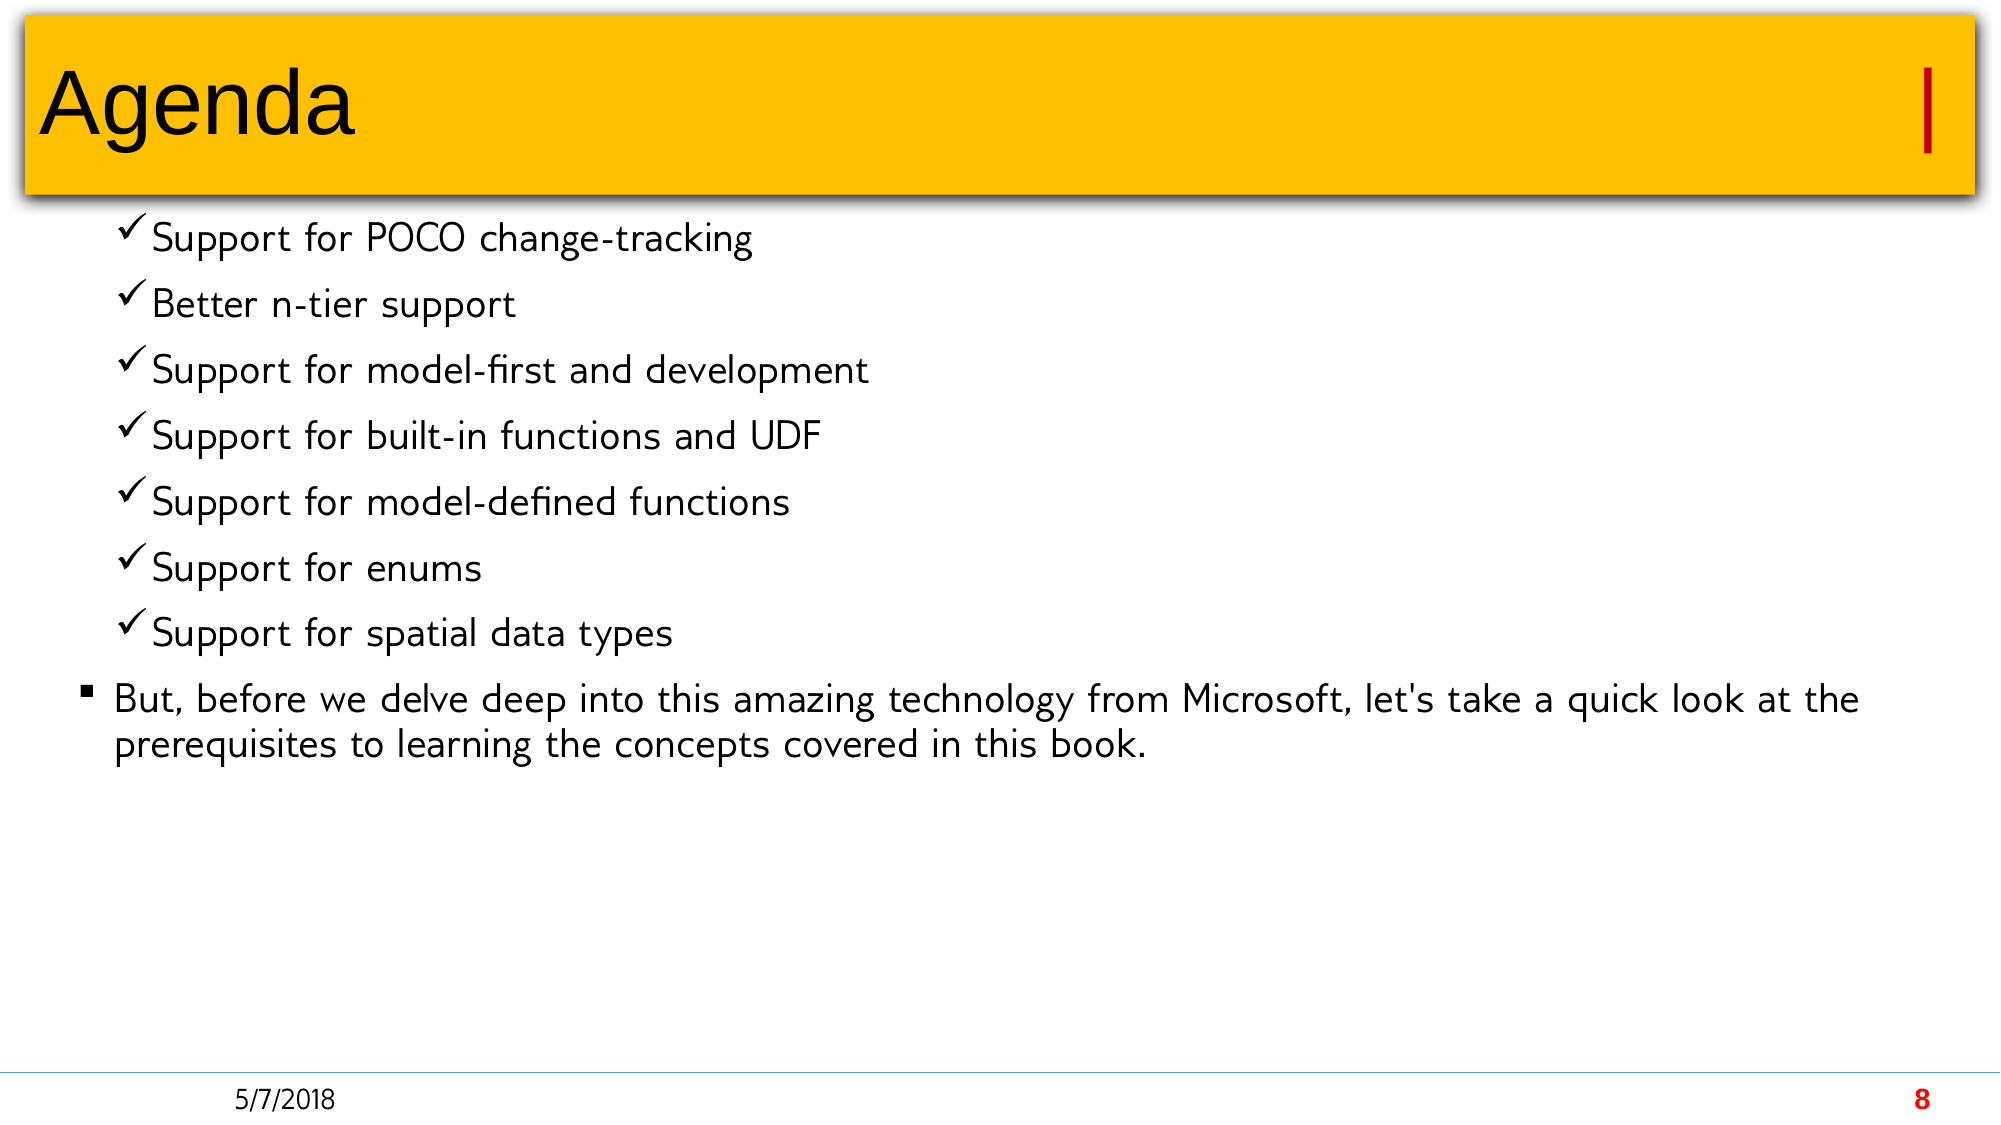

# Agenda										   |
Support for POCO change-tracking
Better n-tier support
Support for model-first and development
Support for built-in functions and UDF
Support for model-defined functions
Support for enums
Support for spatial data types
But, before we delve deep into this amazing technology from Microsoft, let's take a quick look at the prerequisites to learning the concepts covered in this book.
5/7/2018
8